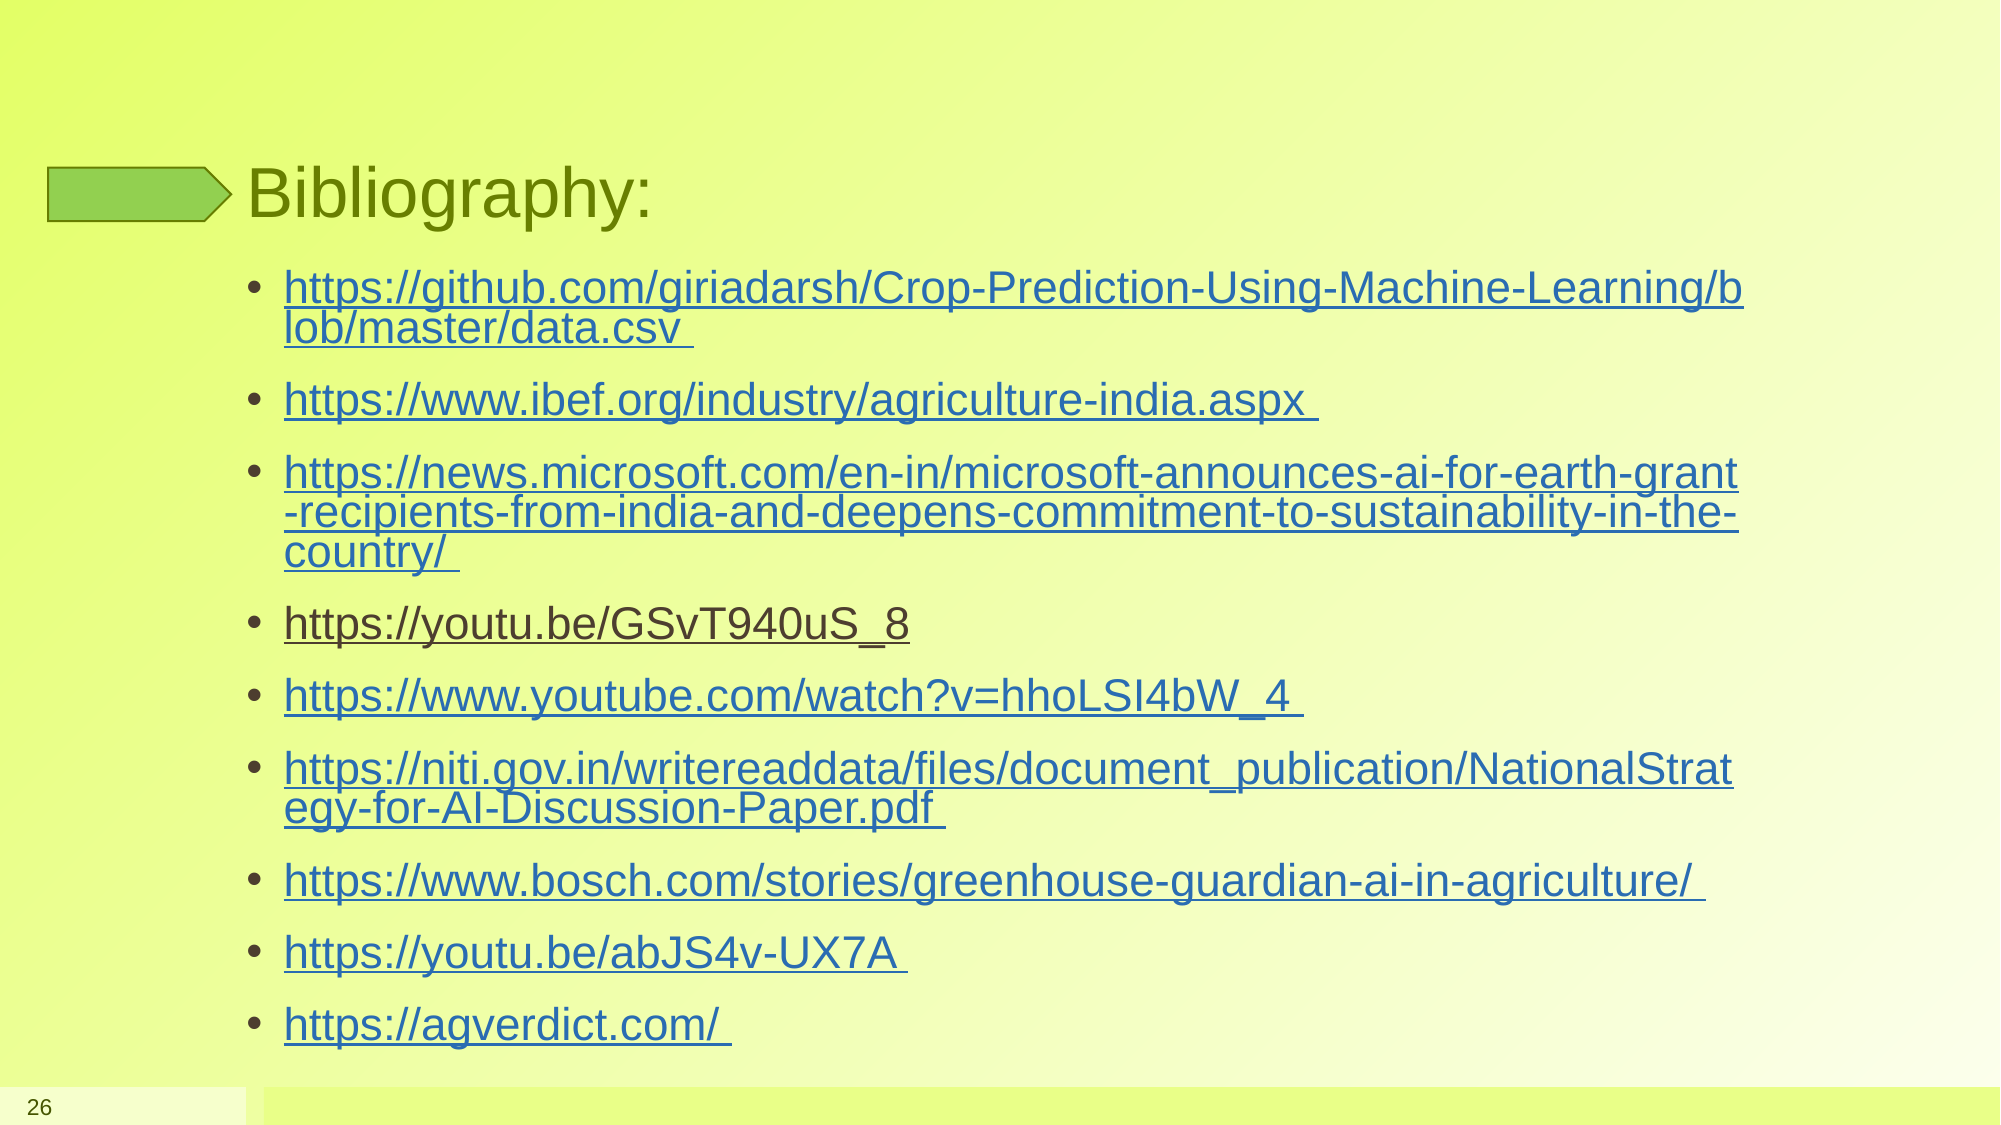

# Bibliography:

https://github.com/giriadarsh/Crop-Prediction-Using-Machine-Learning/blob/master/data.csv
https://www.ibef.org/industry/agriculture-india.aspx
https://news.microsoft.com/en-in/microsoft-announces-ai-for-earth-grant-recipients-from-india-and-deepens-commitment-to-sustainability-in-the-country/
https://youtu.be/GSvT940uS_8
https://www.youtube.com/watch?v=hhoLSI4bW_4
https://niti.gov.in/writereaddata/files/document_publication/NationalStrategy-for-AI-Discussion-Paper.pdf
https://www.bosch.com/stories/greenhouse-guardian-ai-in-agriculture/
https://youtu.be/abJS4v-UX7A
https://agverdict.com/
26